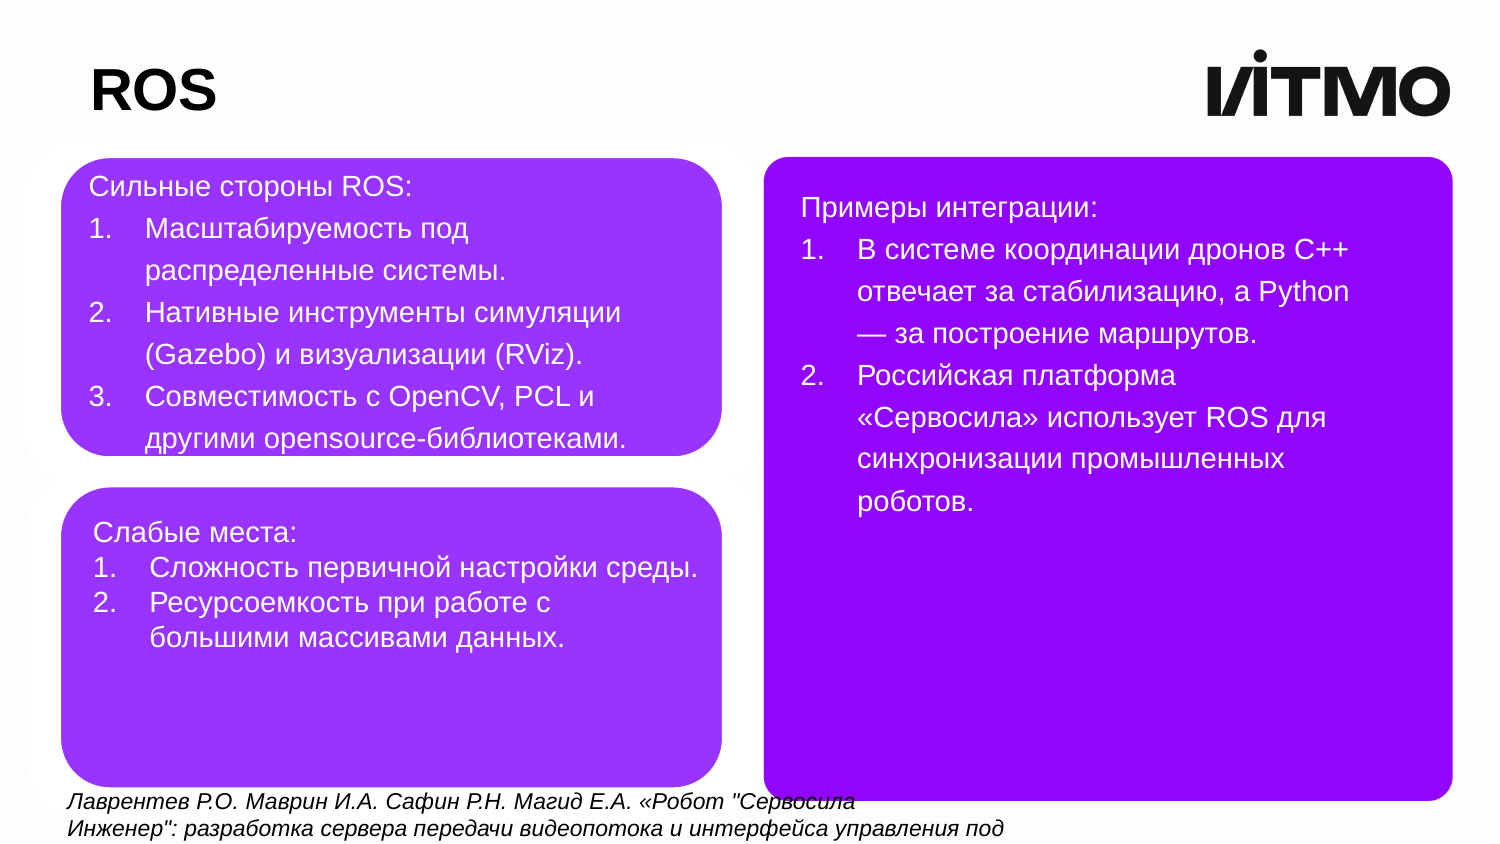

# ROS

Сильные стороны ROS:
Масштабируемость под распределенные системы.
Нативные инструменты симуляции (Gazebo) и визуализации (RViz).
Совместимость с OpenCV, PCL и другими opensource-библиотеками.
Сильные стороны ROS:
Масштабируемость под распределенные системы.
Нативные инструменты симуляции (Gazebo) и визуализации (RViz).
Совместимость с OpenCV, PCL и другими opensource-библиотеками.

Примеры интеграции:
В системе координации дронов C++ отвечает за стабилизацию, а Python — за построение маршрутов.
Российская платформа «Сервосила» использует ROS для синхронизации промышленных роботов.

Слабые места:
Сложность первичной настройки среды.
Ресурсоемкость при работе с большими массивами данных.
Лаврентев Р.О. Маврин И.А. Сафин Р.Н. Магид Е.А. «Робот "Сервосила
Инженер": разработка сервера передачи видеопотока и интерфейса управления под фреймворк ros»